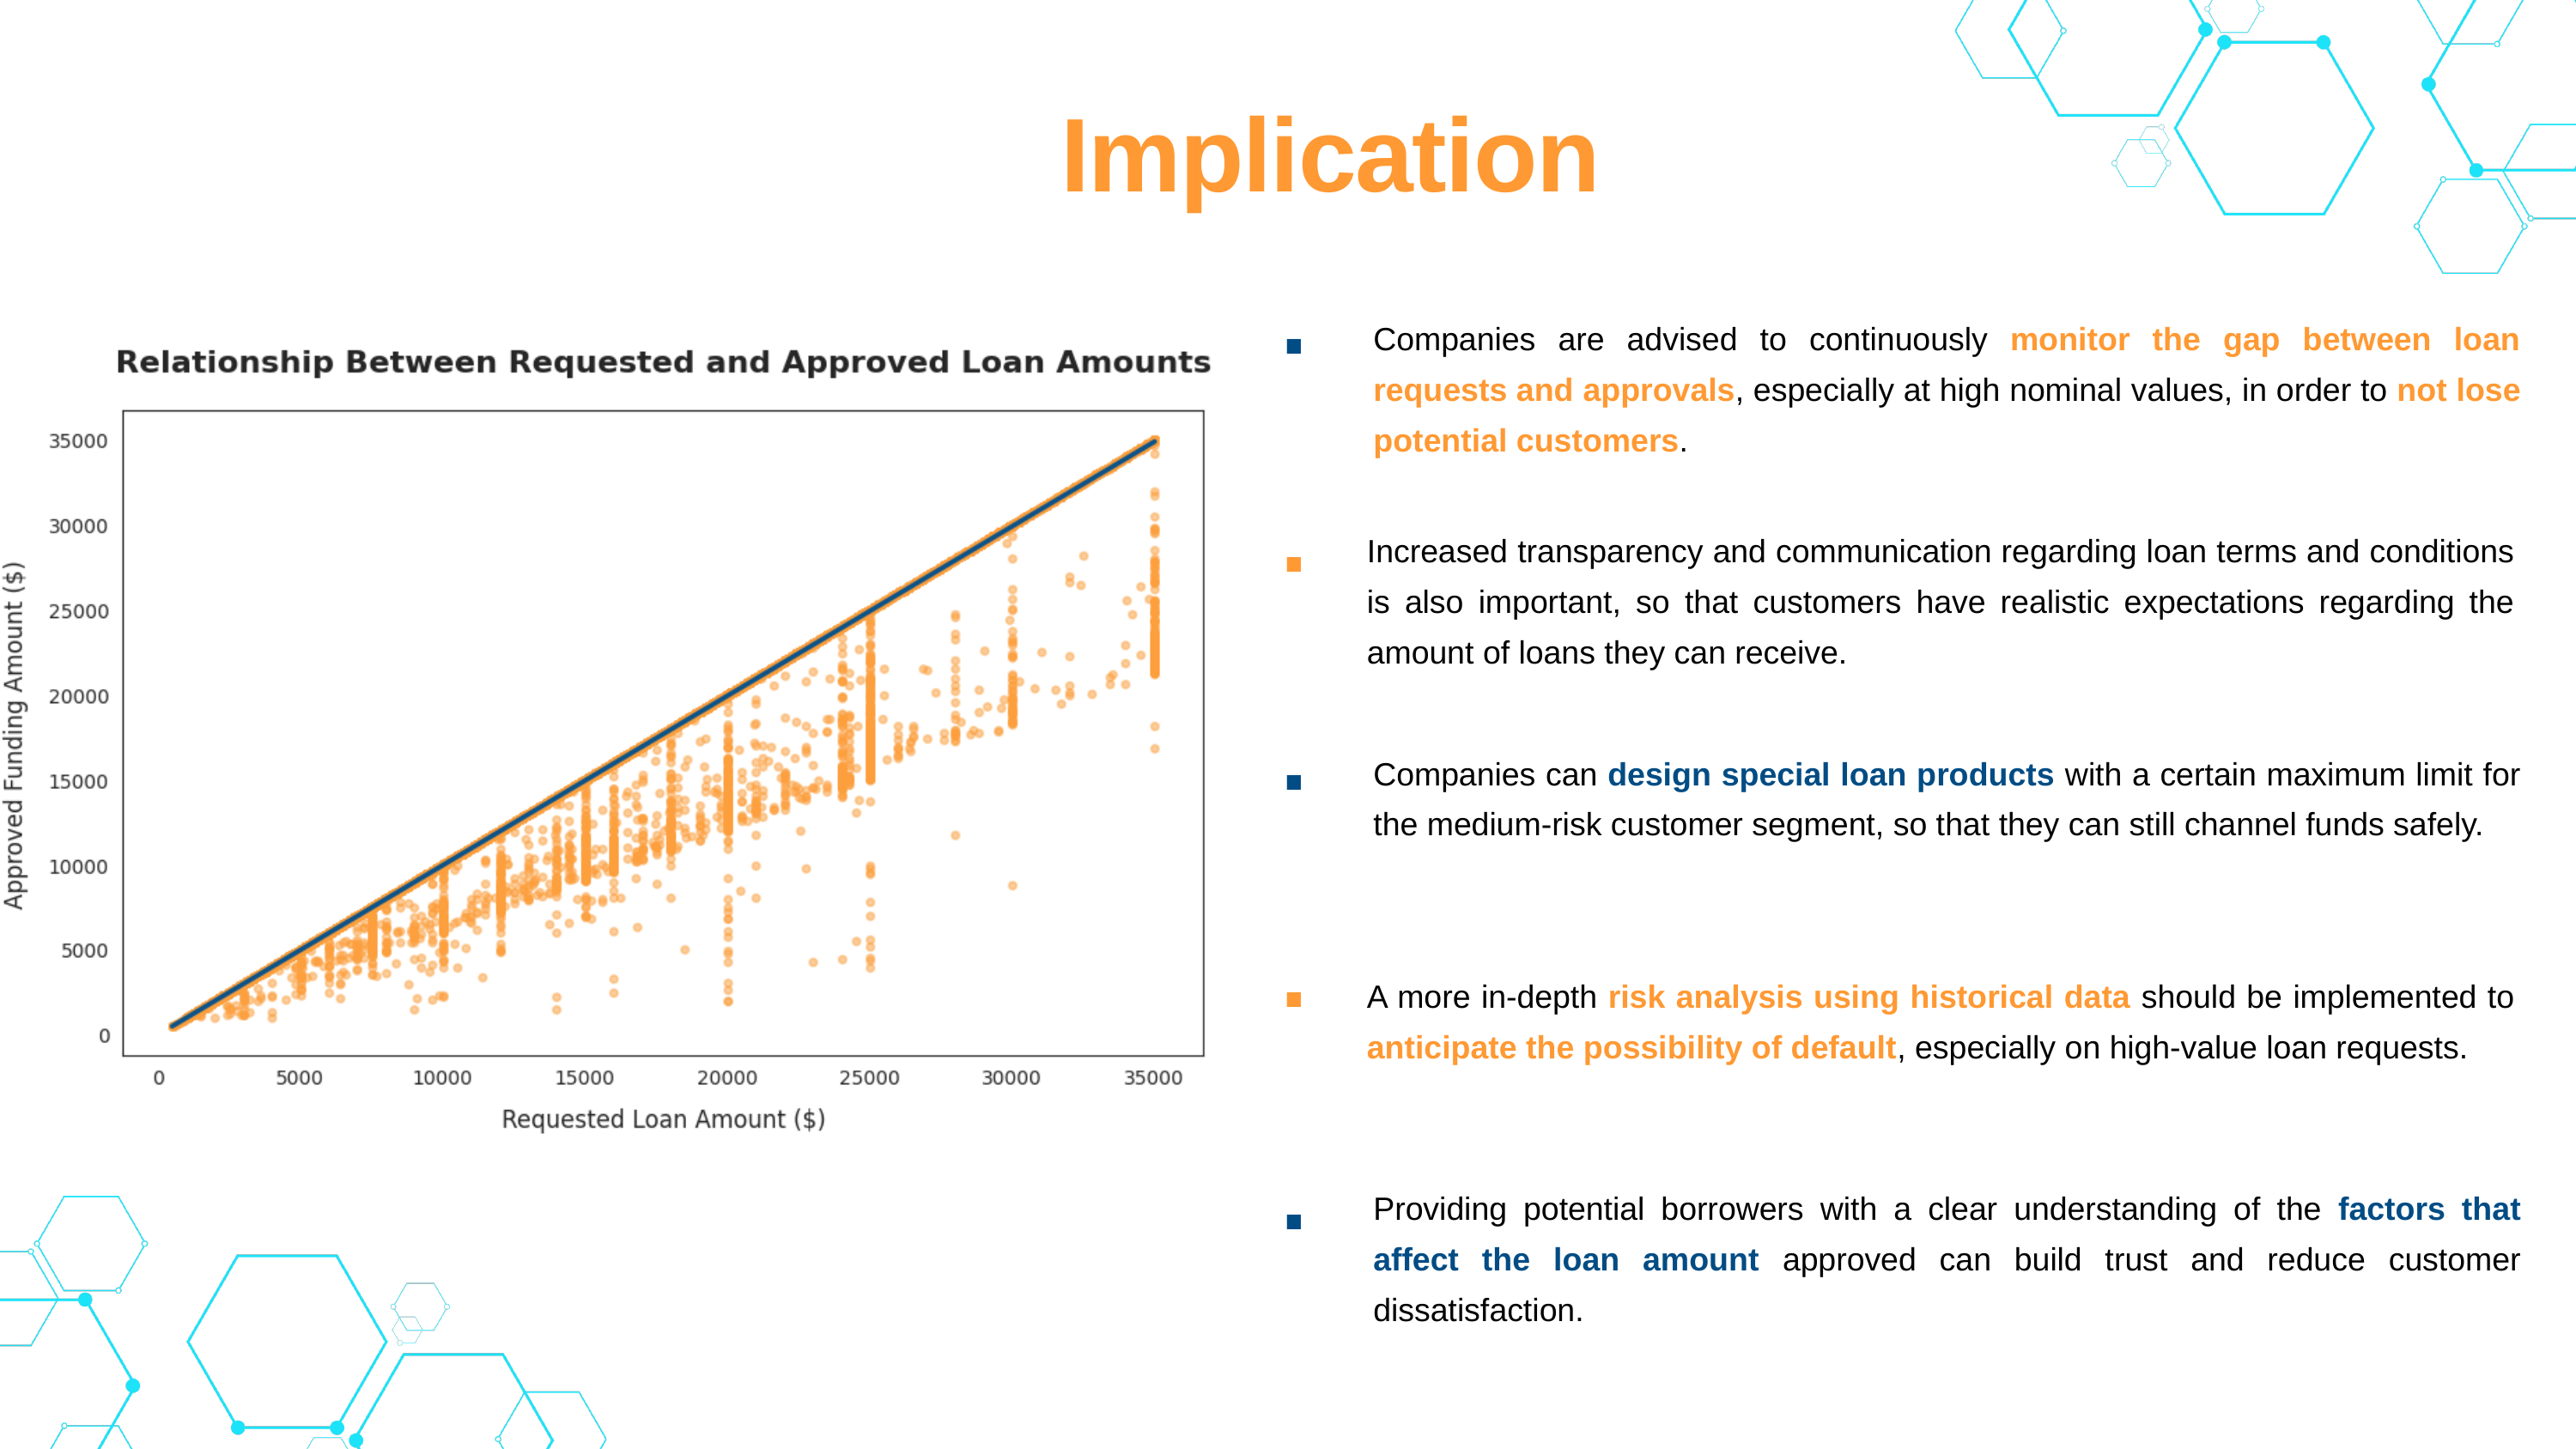

Implication
.
Companies are advised to continuously monitor the gap between loan requests and approvals, especially at high nominal values, in order to not lose potential customers.

.
Increased transparency and communication regarding loan terms and conditions is also important, so that customers have realistic expectations regarding the amount of loans they can receive.
.
Companies can design special loan products with a certain maximum limit for the medium-risk customer segment, so that they can still channel funds safely.
.
A more in-depth risk analysis using historical data should be implemented to anticipate the possibility of default, especially on high-value loan requests.
.
Providing potential borrowers with a clear understanding of the factors that affect the loan amount approved can build trust and reduce customer dissatisfaction.